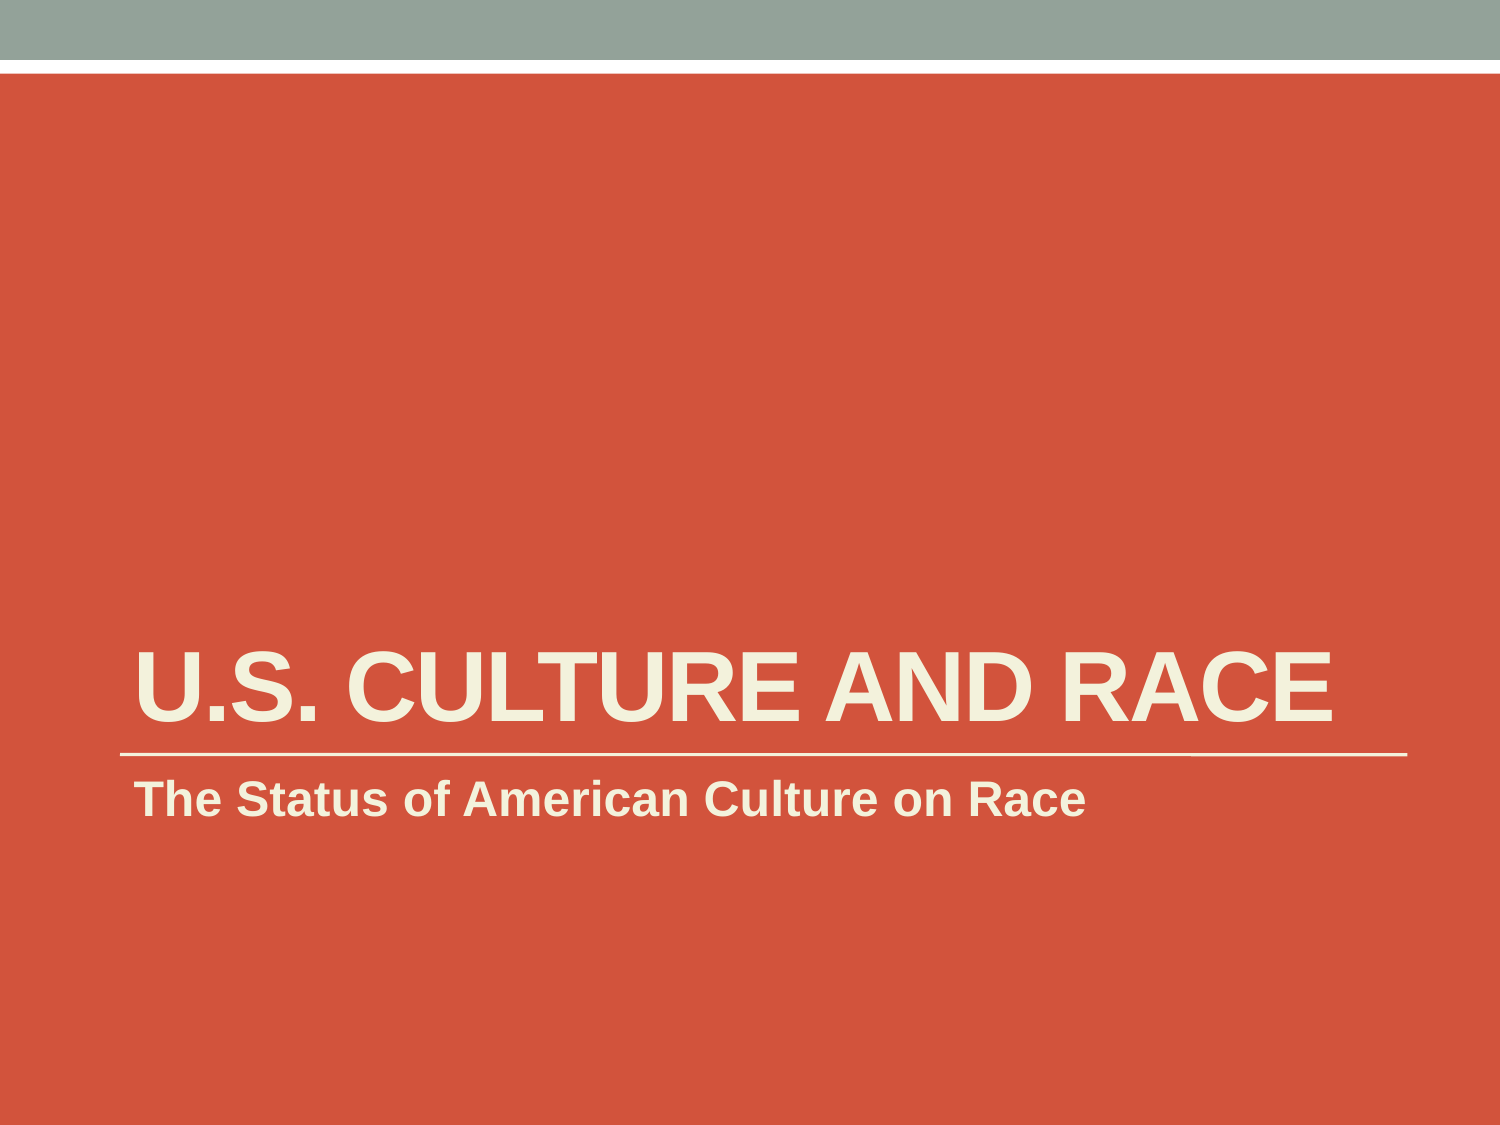

# U.S. Culture and Race
The Status of American Culture on Race